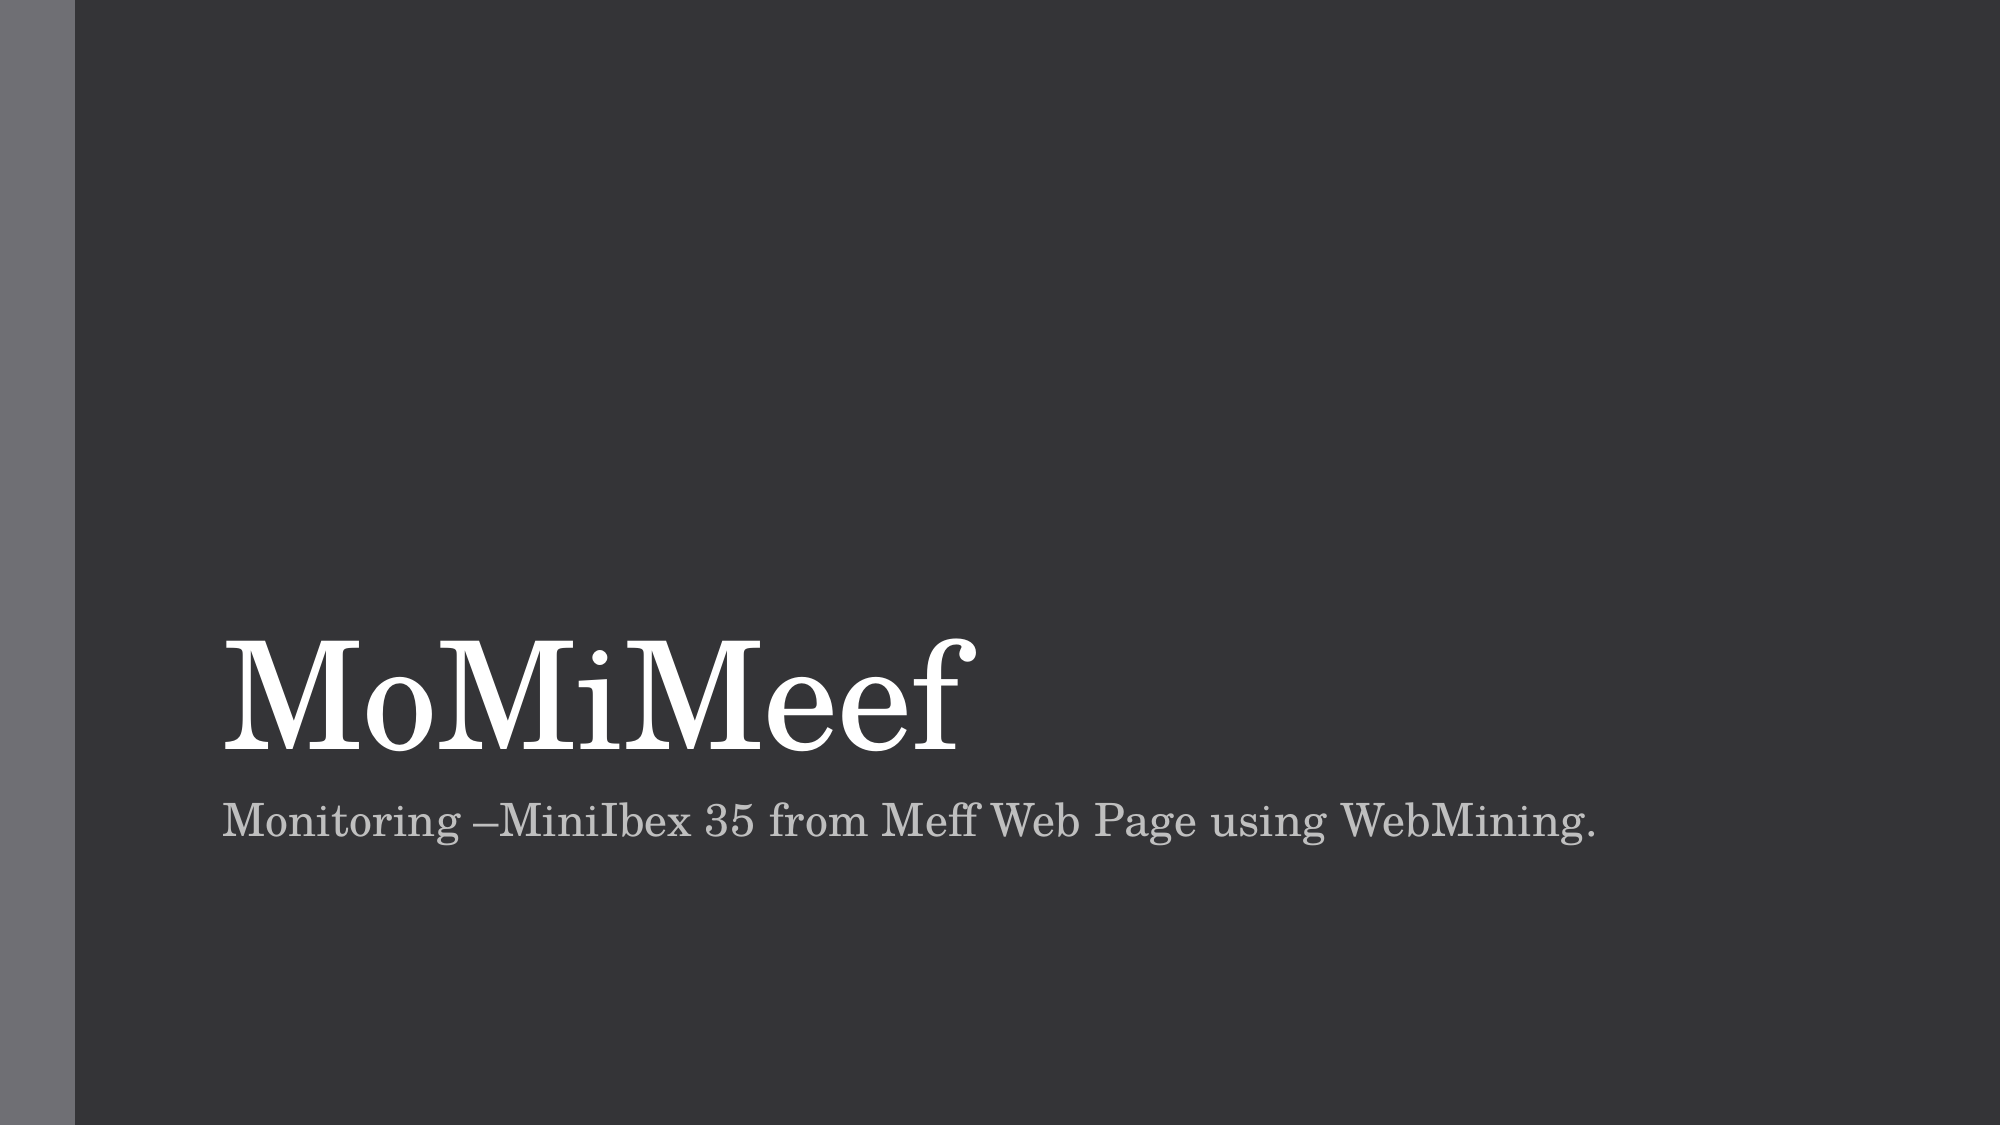

# MoMiMeef
Monitoring –MiniIbex 35 from Meff Web Page using WebMining.